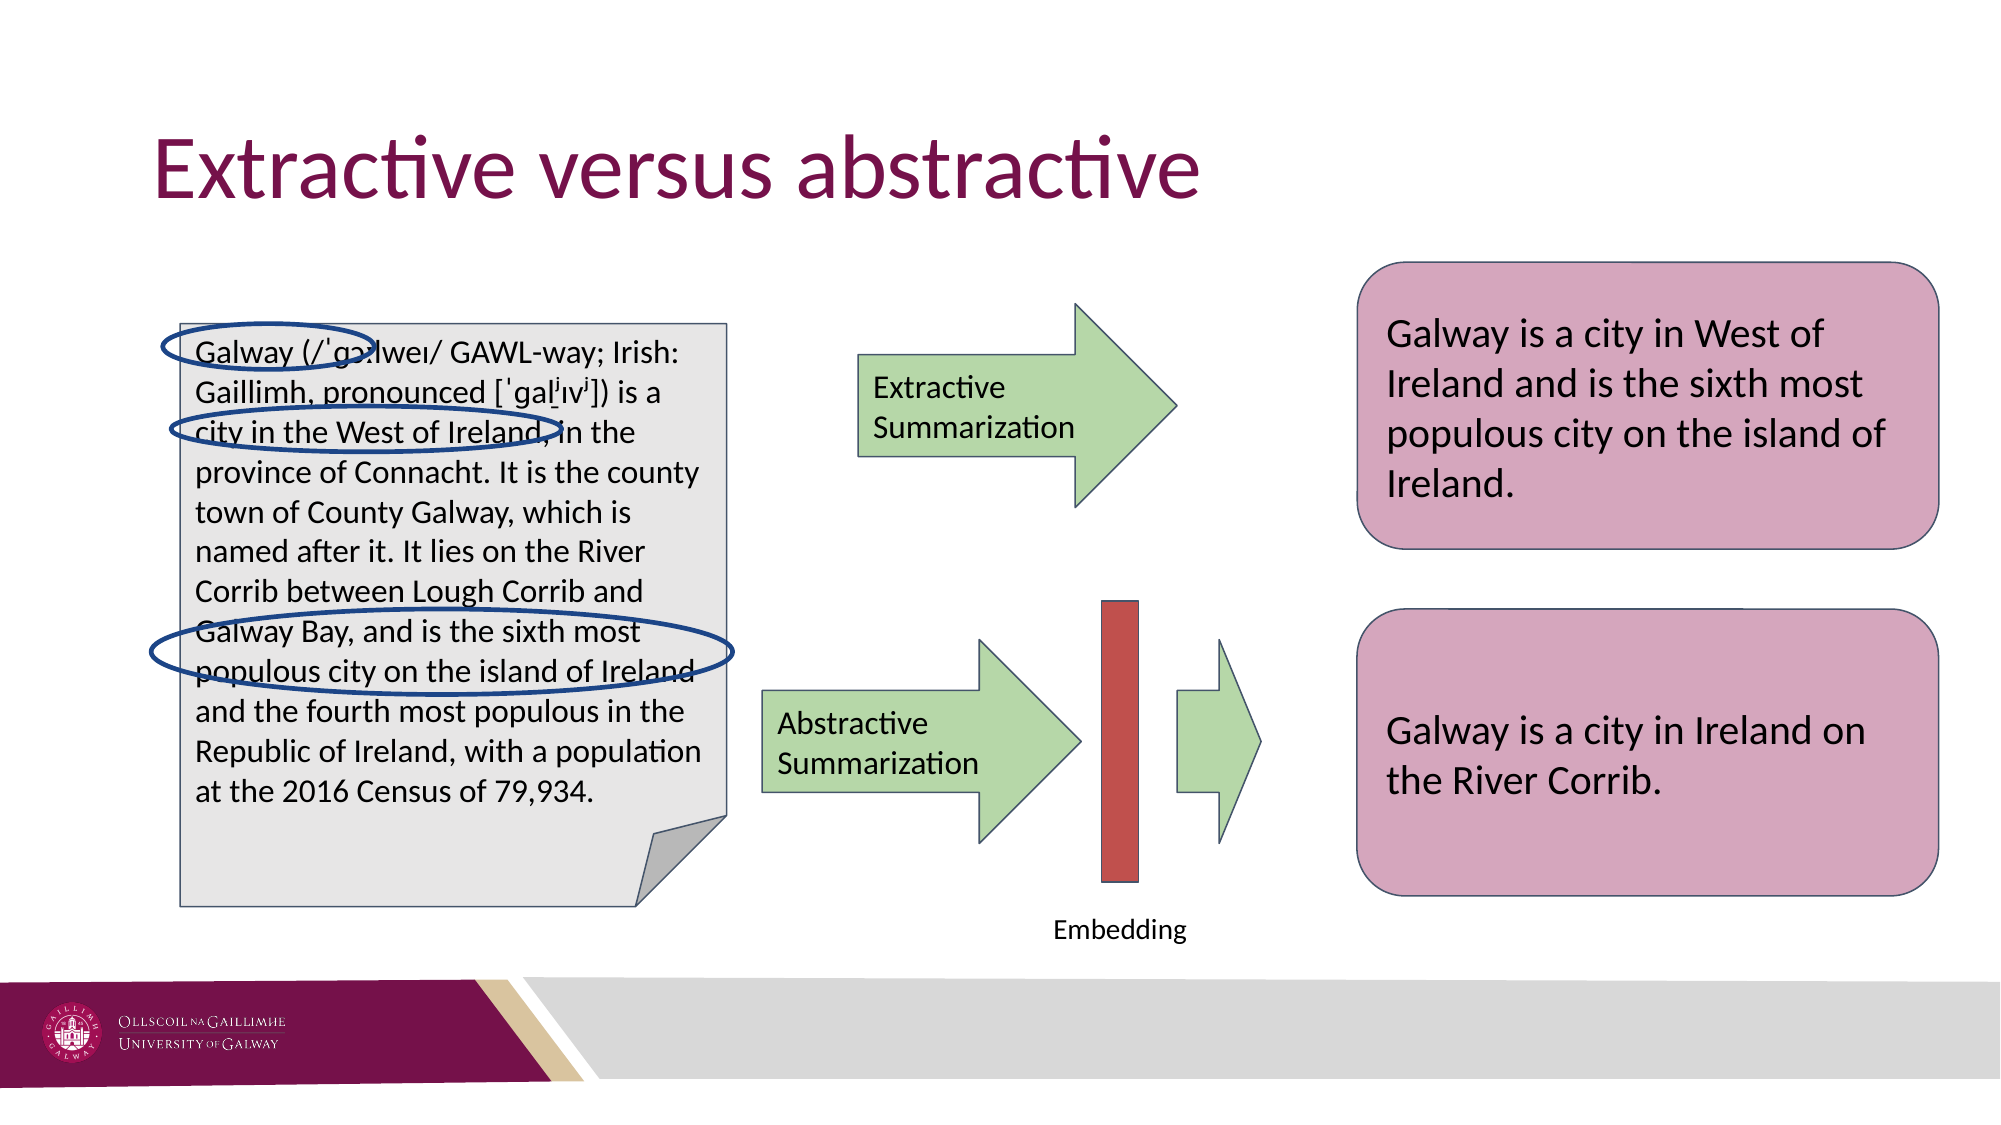

# Extractive versus abstractive
Galway is a city in West of Ireland and is the sixth most populous city on the island of Ireland.
Extractive Summarization

Galway (/ˈɡɔːlweɪ/ GAWL-way; Irish: Gaillimh, pronounced [ˈɡal̠ʲɪvʲ]) is a city in the West of Ireland, in the province of Connacht. It is the county town of County Galway, which is named after it. It lies on the River Corrib between Lough Corrib and Galway Bay, and is the sixth most populous city on the island of Ireland and the fourth most populous in the Republic of Ireland, with a population at the 2016 Census of 79,934.

Galway is a city in Ireland on the River Corrib.
Abstractive Summarization

Embedding